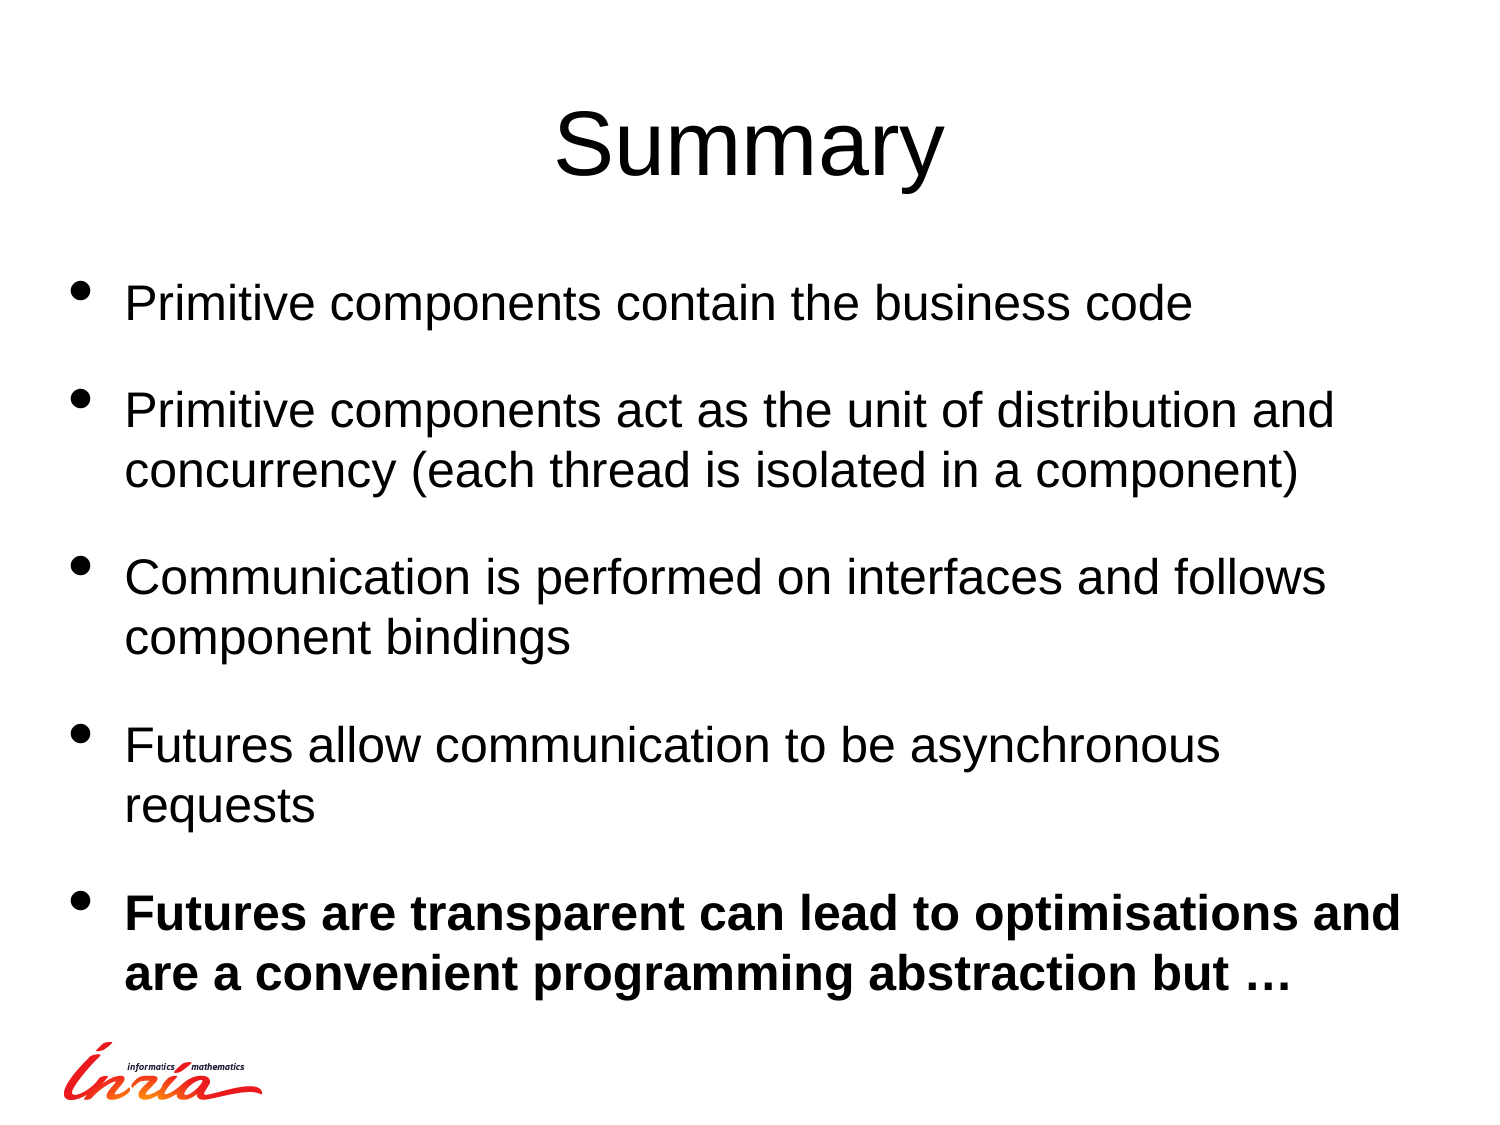

# Summary
Primitive components contain the business code
Primitive components act as the unit of distribution and concurrency (each thread is isolated in a component)
Communication is performed on interfaces and follows component bindings
Futures allow communication to be asynchronous requests
Futures are transparent can lead to optimisations and are a convenient programming abstraction but …